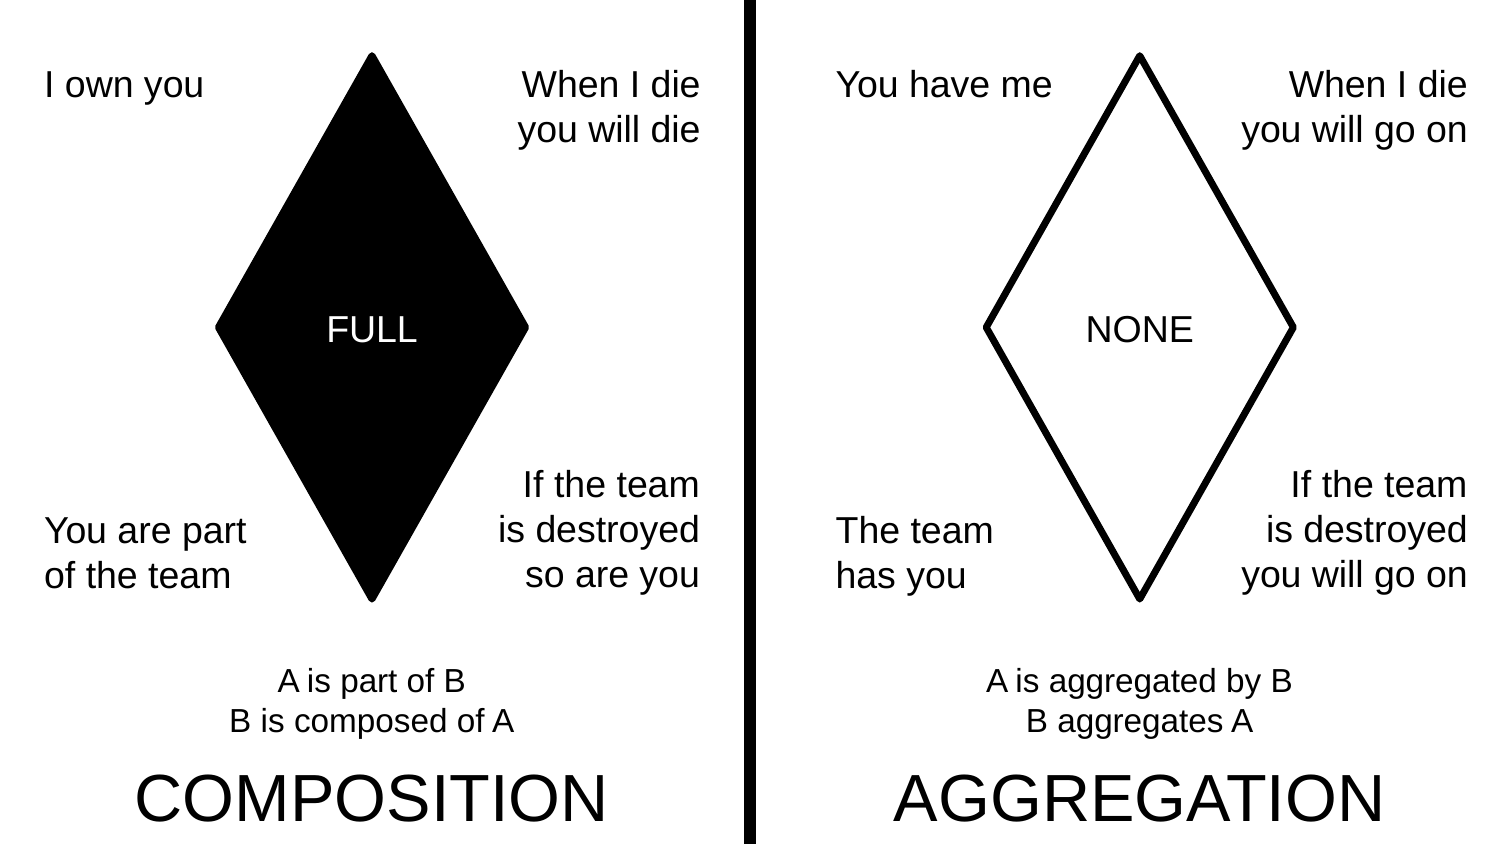

I own you
When I die
you will die
You have me
When I die
you will go on
FULL
NONE
If the team
is destroyed
so are you
If the team
is destroyed
you will go on
You are part
of the team
The team
has you
A is part of B
B is composed of A
A is aggregated by B
B aggregates A
COMPOSITION
AGGREGATION